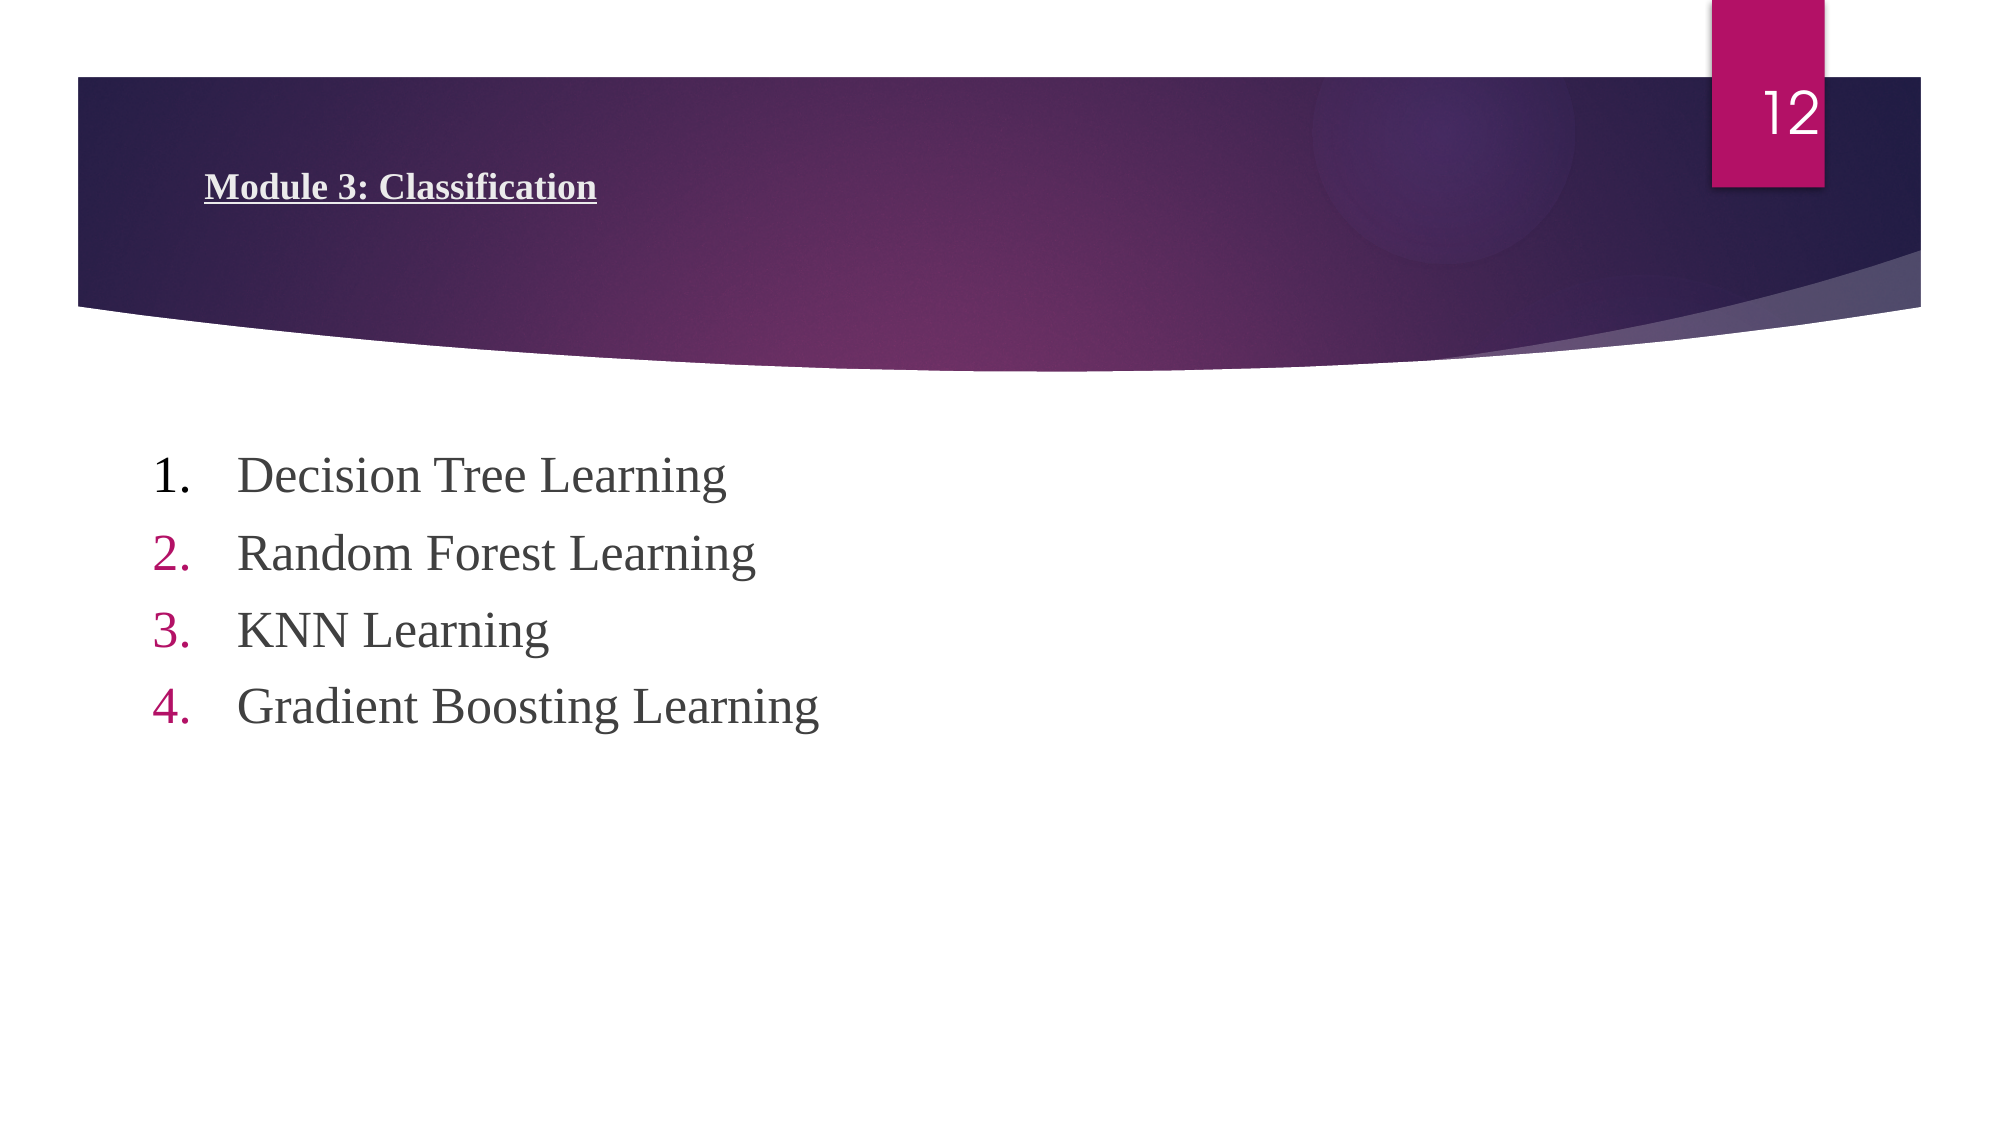

12
# Module 3: Classification
Decision Tree Learning
Random Forest Learning
KNN Learning
Gradient Boosting Learning